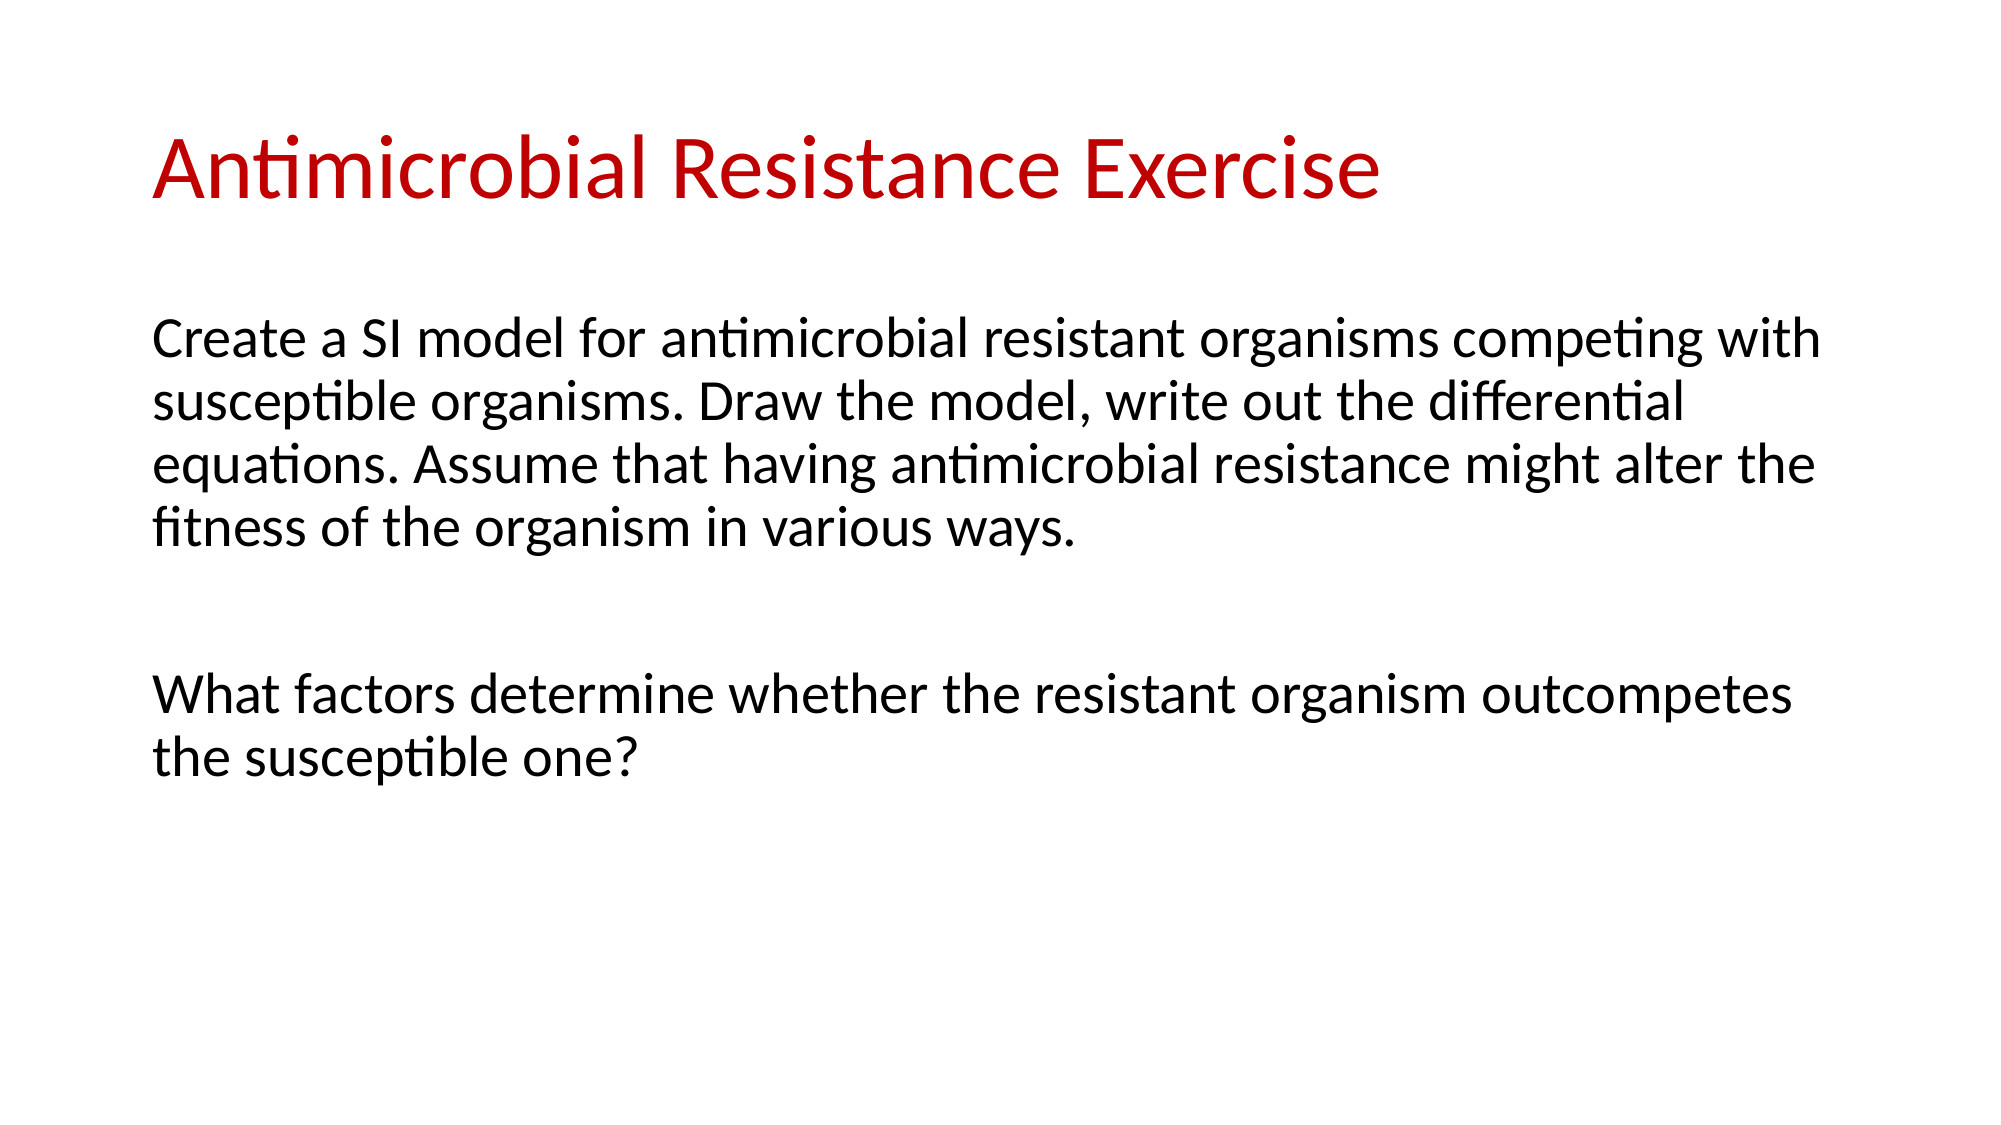

# Antimicrobial Resistance Exercise
Create a SI model for antimicrobial resistant organisms competing with susceptible organisms. Draw the model, write out the differential equations. Assume that having antimicrobial resistance might alter the fitness of the organism in various ways.

What factors determine whether the resistant organism outcompetes the susceptible one?